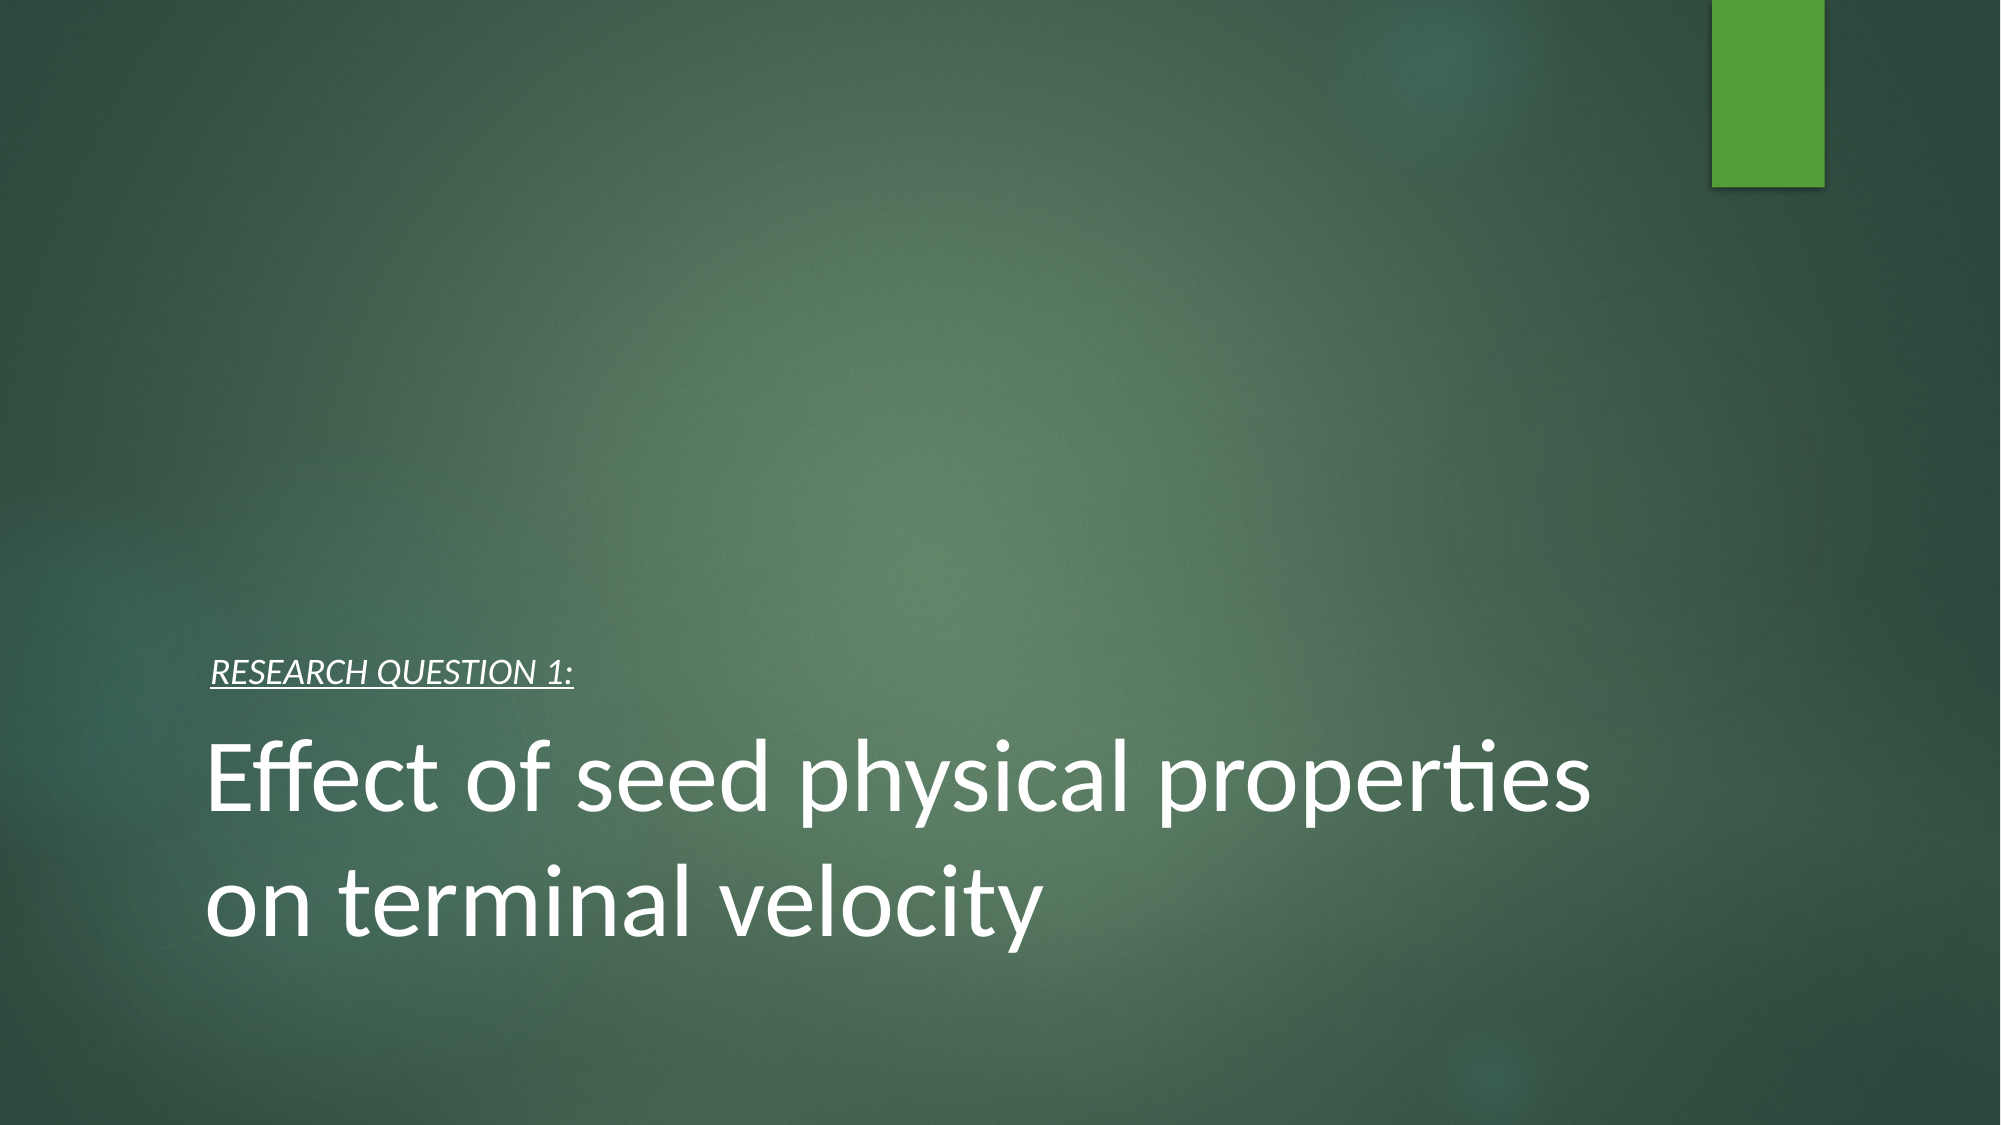

Research Question 1:
# Effect of seed physical properties on terminal velocity